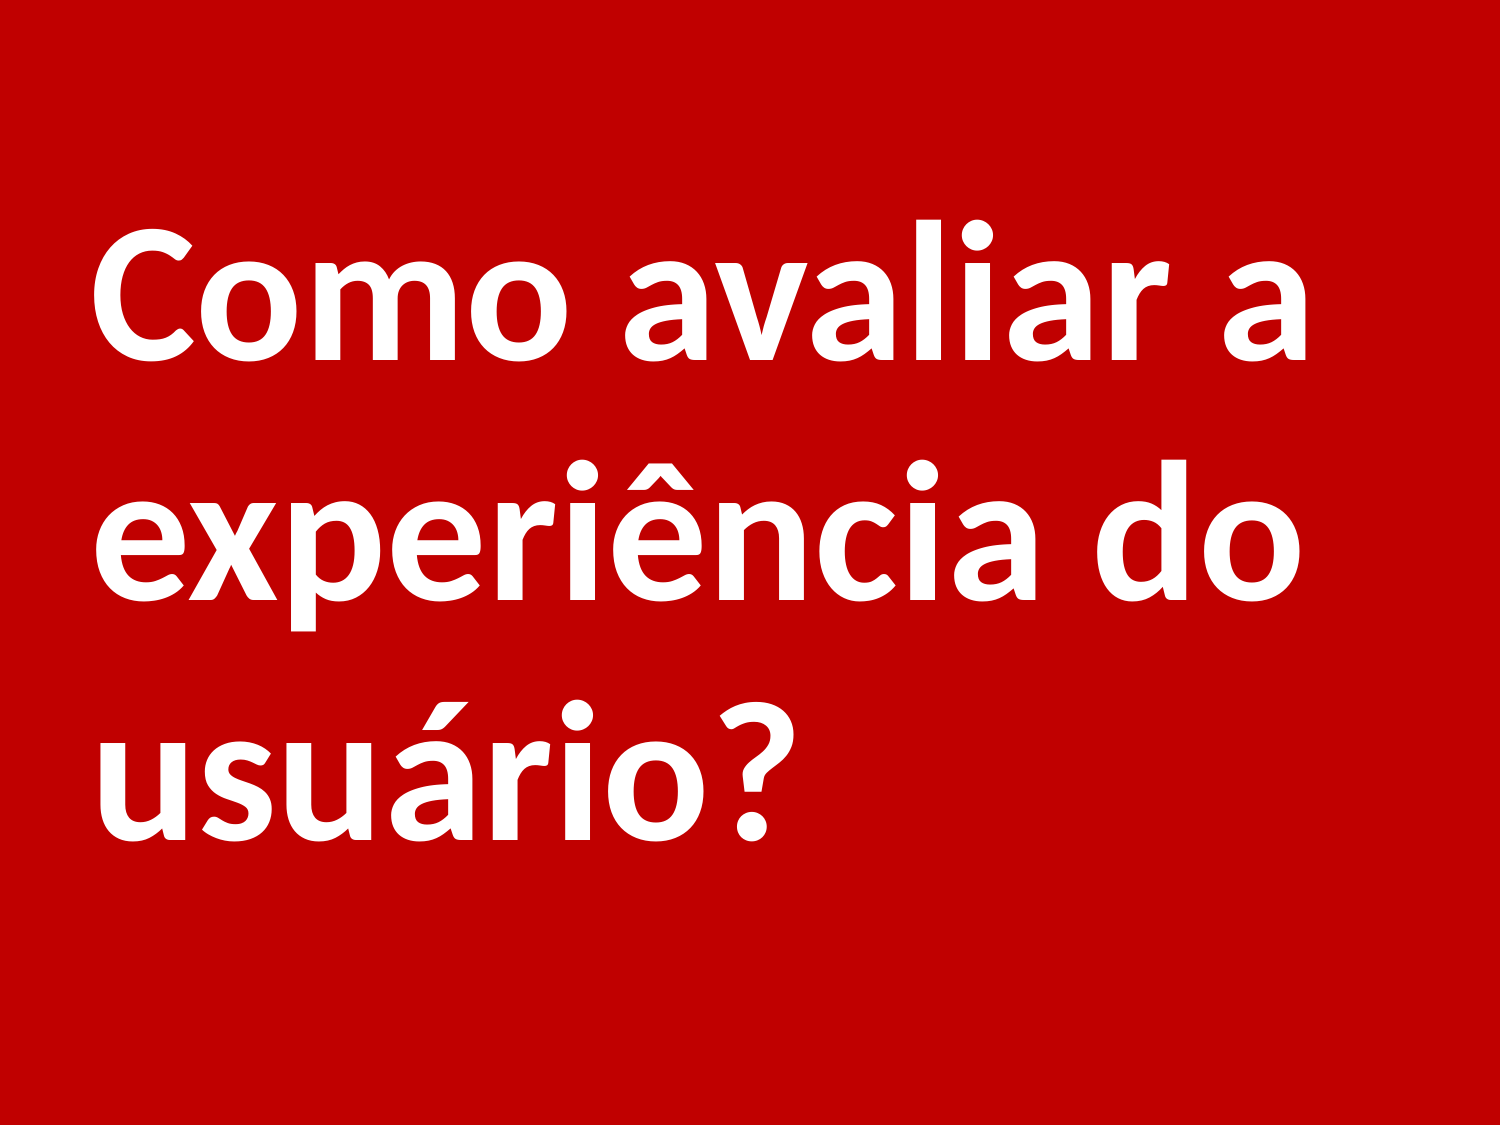

# Como avaliar a experiência do usuário?